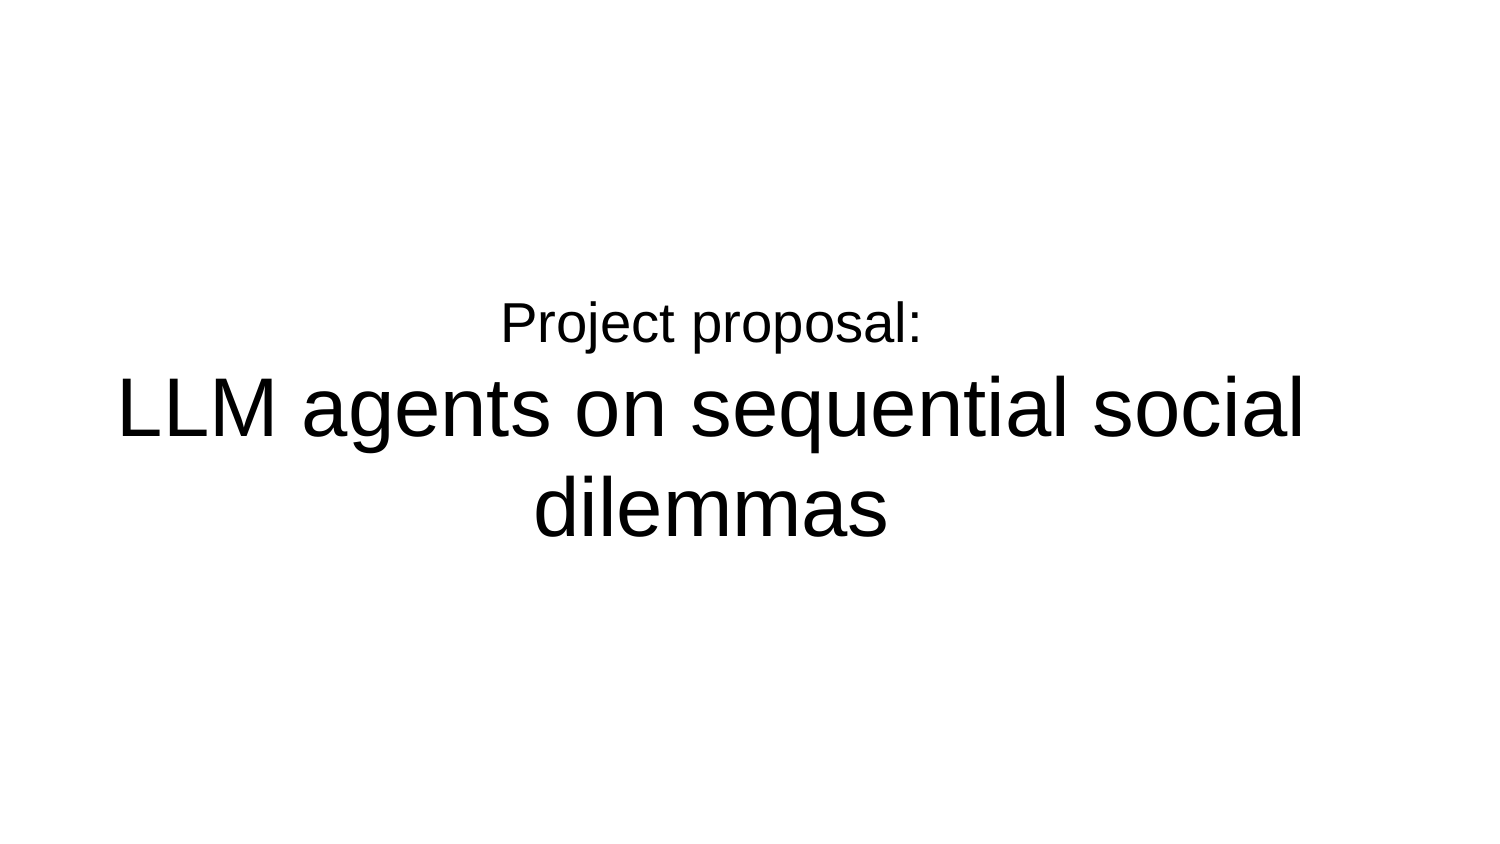

# Project proposal:
LLM agents on sequential social dilemmas